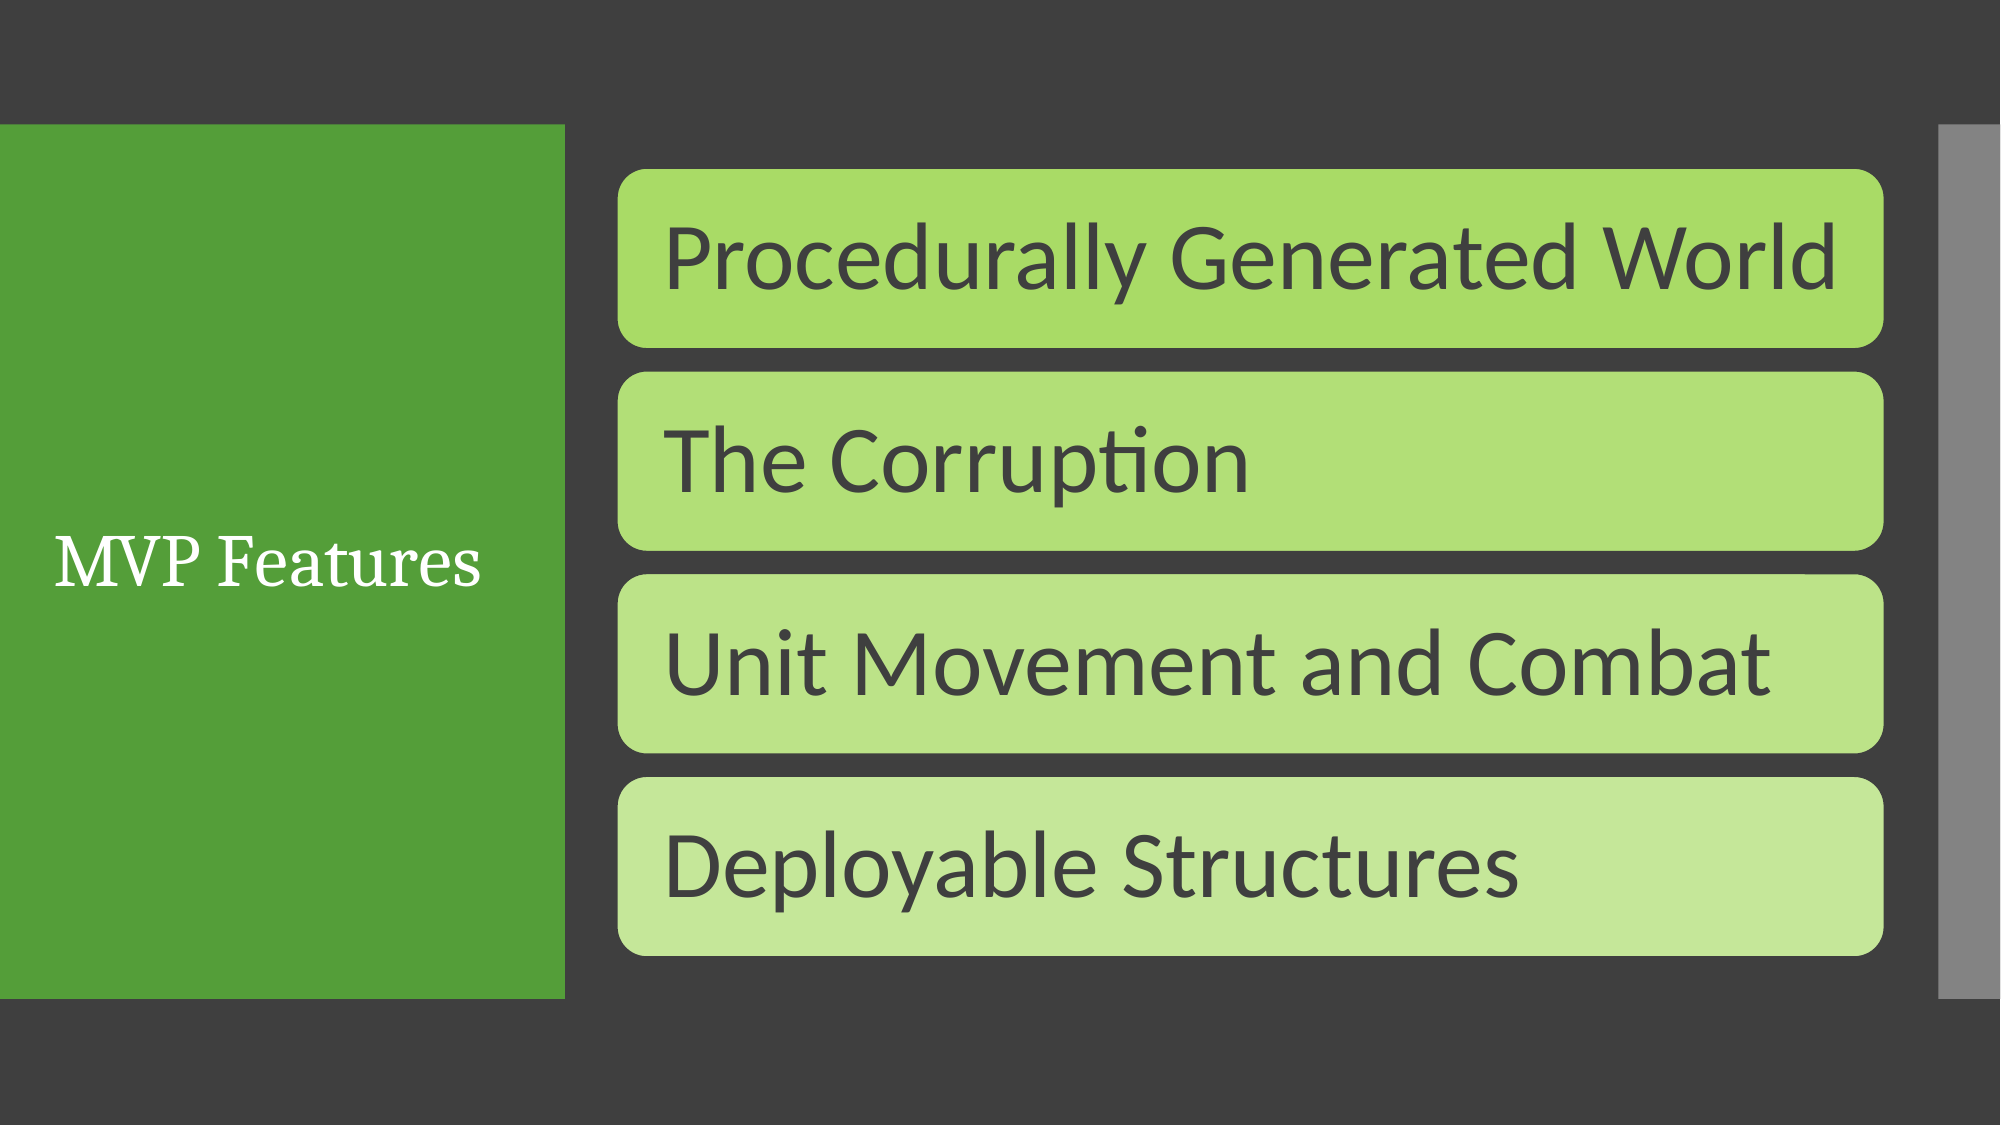

Procedurally Generated World
The Corruption
Unit Movement and Combat
Deployable Structures
# MVP Features